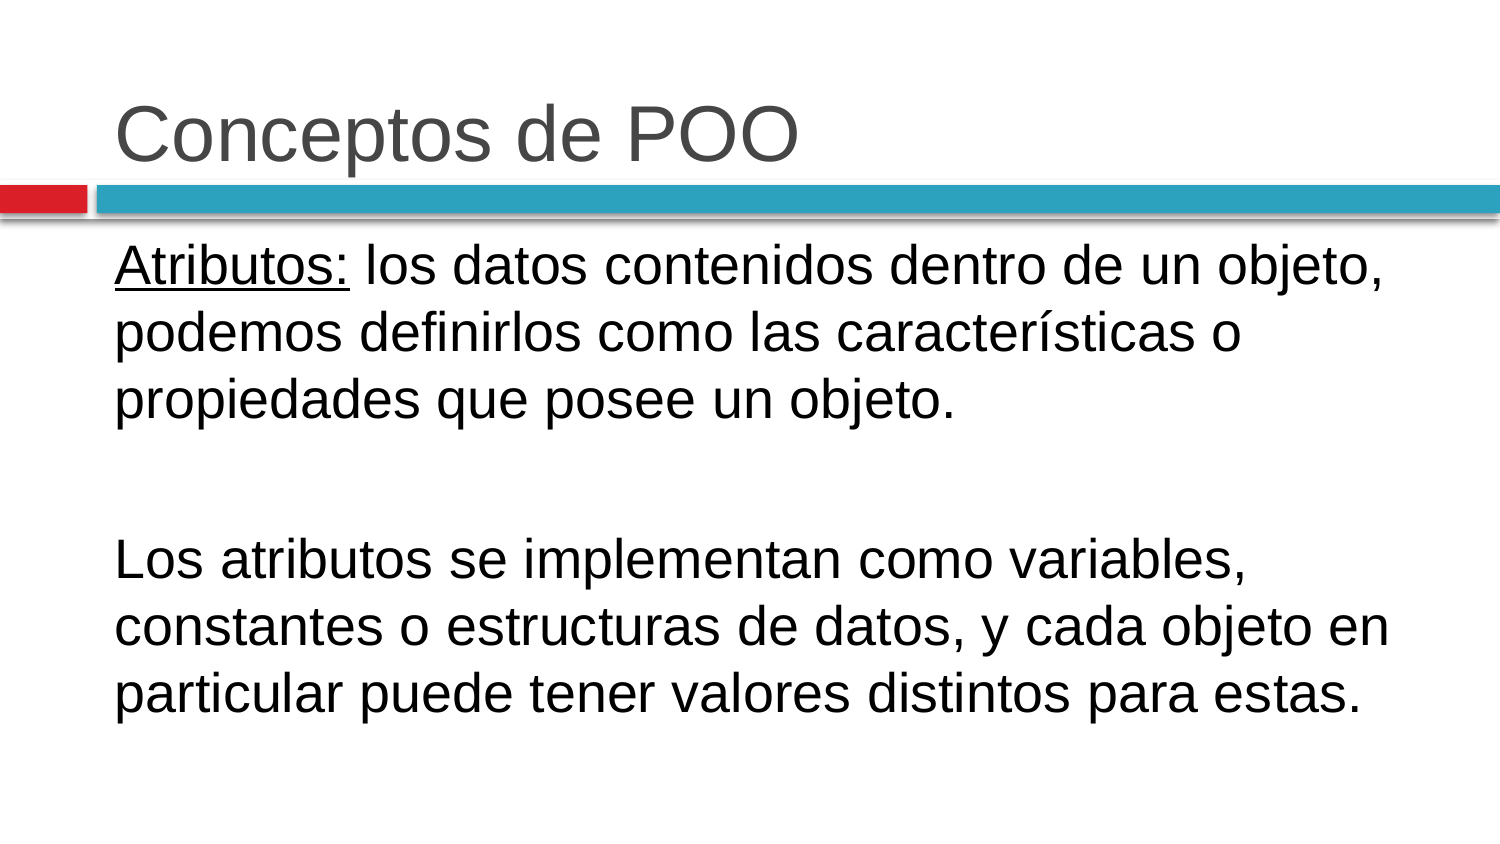

# Conceptos de POO
Atributos: los datos contenidos dentro de un objeto, podemos definirlos como las características o propiedades que posee un objeto.

Los atributos se implementan como variables, constantes o estructuras de datos, y cada objeto en particular puede tener valores distintos para estas.